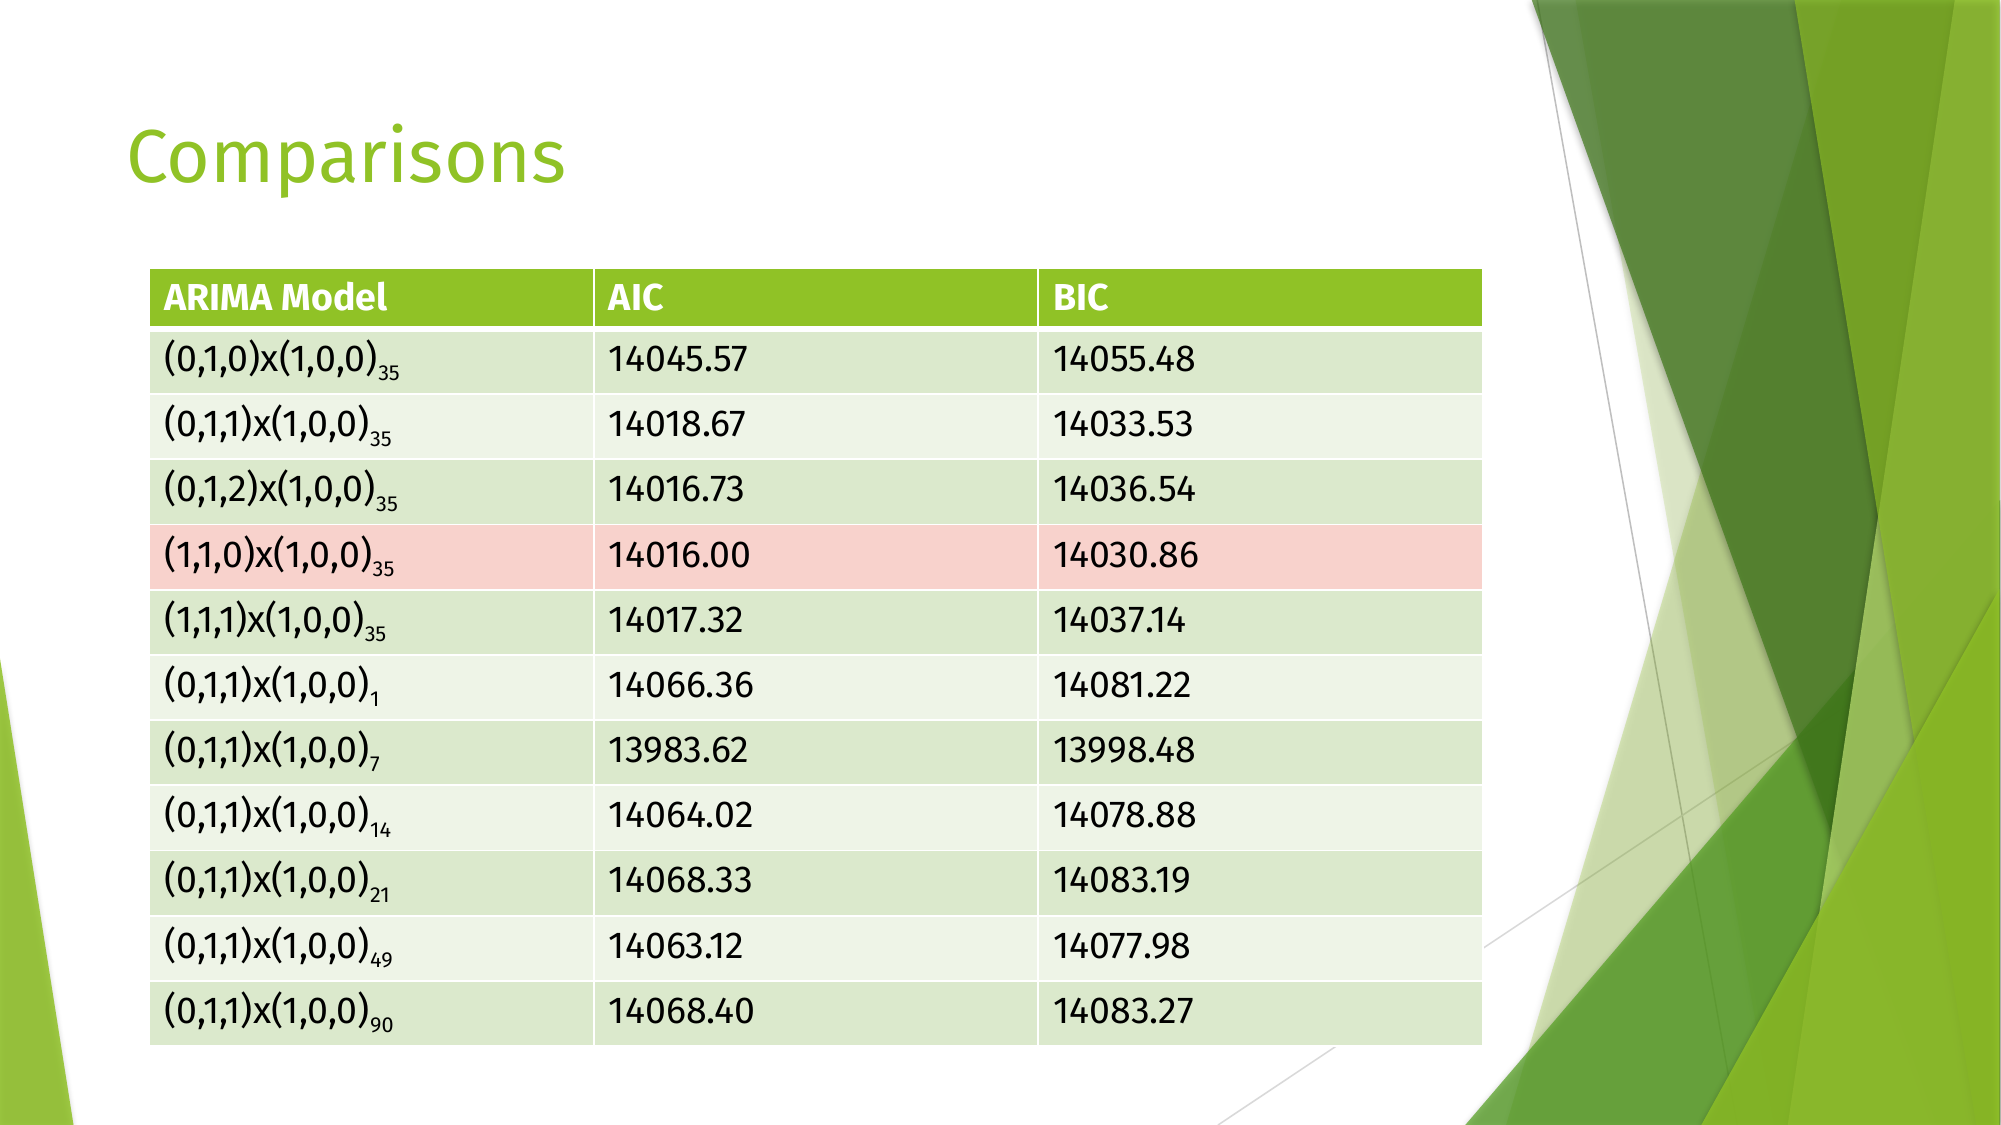

# Comparisons
| ARIMA Model | AIC | BIC |
| --- | --- | --- |
| (0,1,0)x(1,0,0)35 | 14045.57 | 14055.48 |
| (0,1,1)x(1,0,0)35 | 14018.67 | 14033.53 |
| (0,1,2)x(1,0,0)35 | 14016.73 | 14036.54 |
| (1,1,0)x(1,0,0)35 | 14016.00 | 14030.86 |
| (1,1,1)x(1,0,0)35 | 14017.32 | 14037.14 |
| (0,1,1)x(1,0,0)1 | 14066.36 | 14081.22 |
| (0,1,1)x(1,0,0)7 | 13983.62 | 13998.48 |
| (0,1,1)x(1,0,0)14 | 14064.02 | 14078.88 |
| (0,1,1)x(1,0,0)21 | 14068.33 | 14083.19 |
| (0,1,1)x(1,0,0)49 | 14063.12 | 14077.98 |
| (0,1,1)x(1,0,0)90 | 14068.40 | 14083.27 |